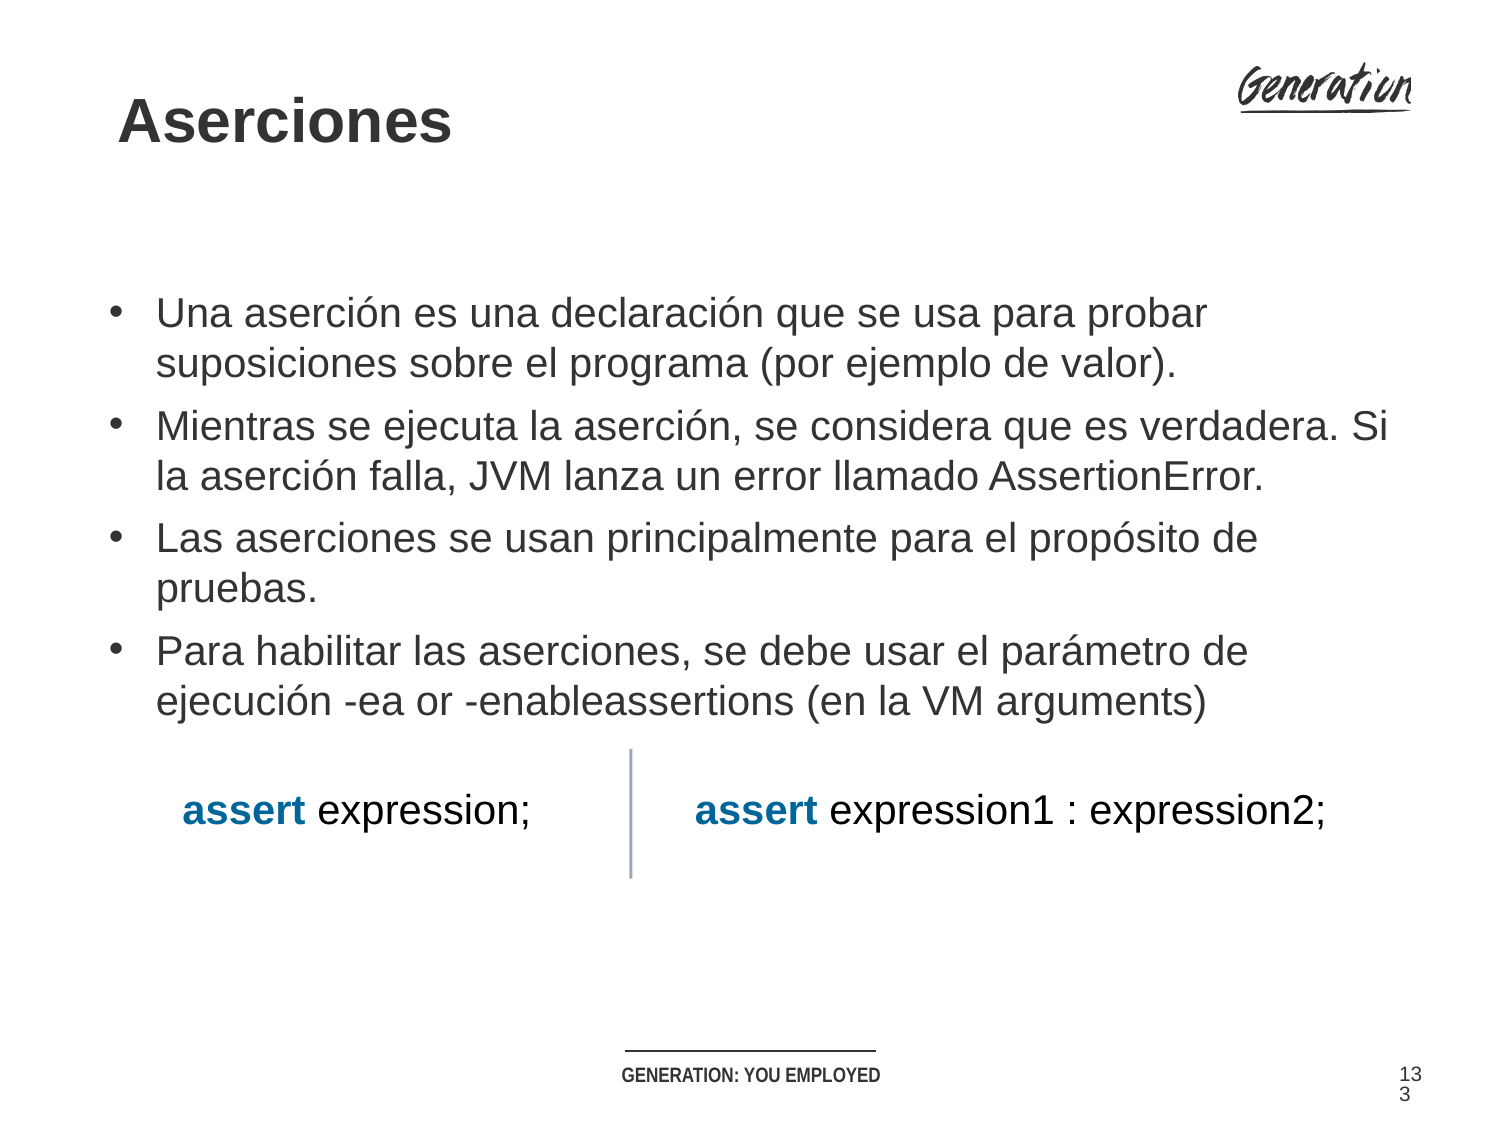

Aserciones
Una aserción es una declaración que se usa para probar suposiciones sobre el programa (por ejemplo de valor).
Mientras se ejecuta la aserción, se considera que es verdadera. Si la aserción falla, JVM lanza un error llamado AssertionError.
Las aserciones se usan principalmente para el propósito de pruebas.
Para habilitar las aserciones, se debe usar el parámetro de ejecución -ea or -enableassertions (en la VM arguments)
assert expression;
assert expression1 : expression2;